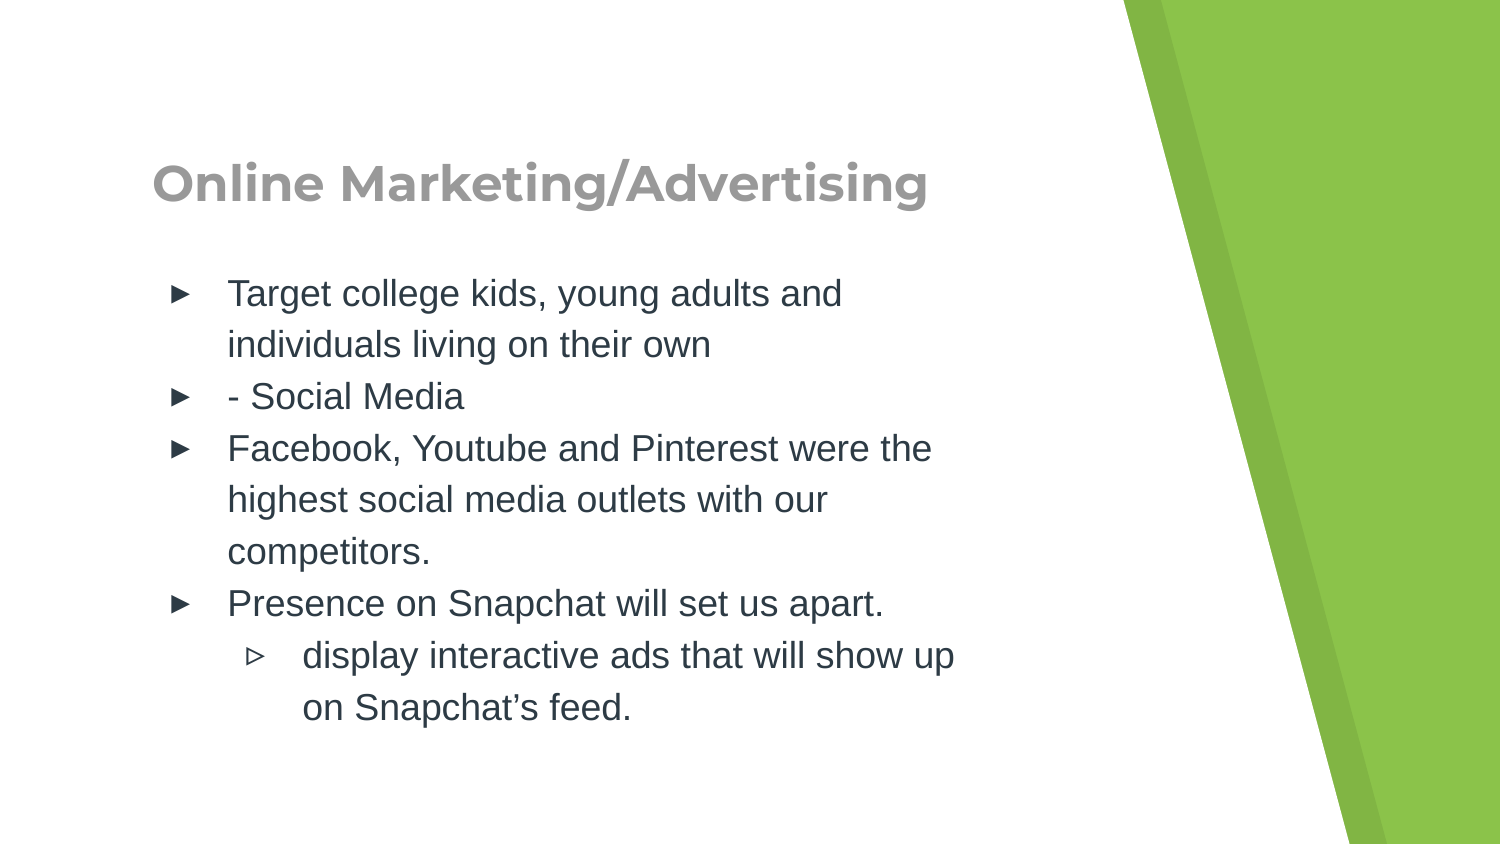

# Online Marketing/Advertising
Target college kids, young adults and individuals living on their own
- Social Media
Facebook, Youtube and Pinterest were the highest social media outlets with our competitors.
Presence on Snapchat will set us apart.
display interactive ads that will show up on Snapchat’s feed.